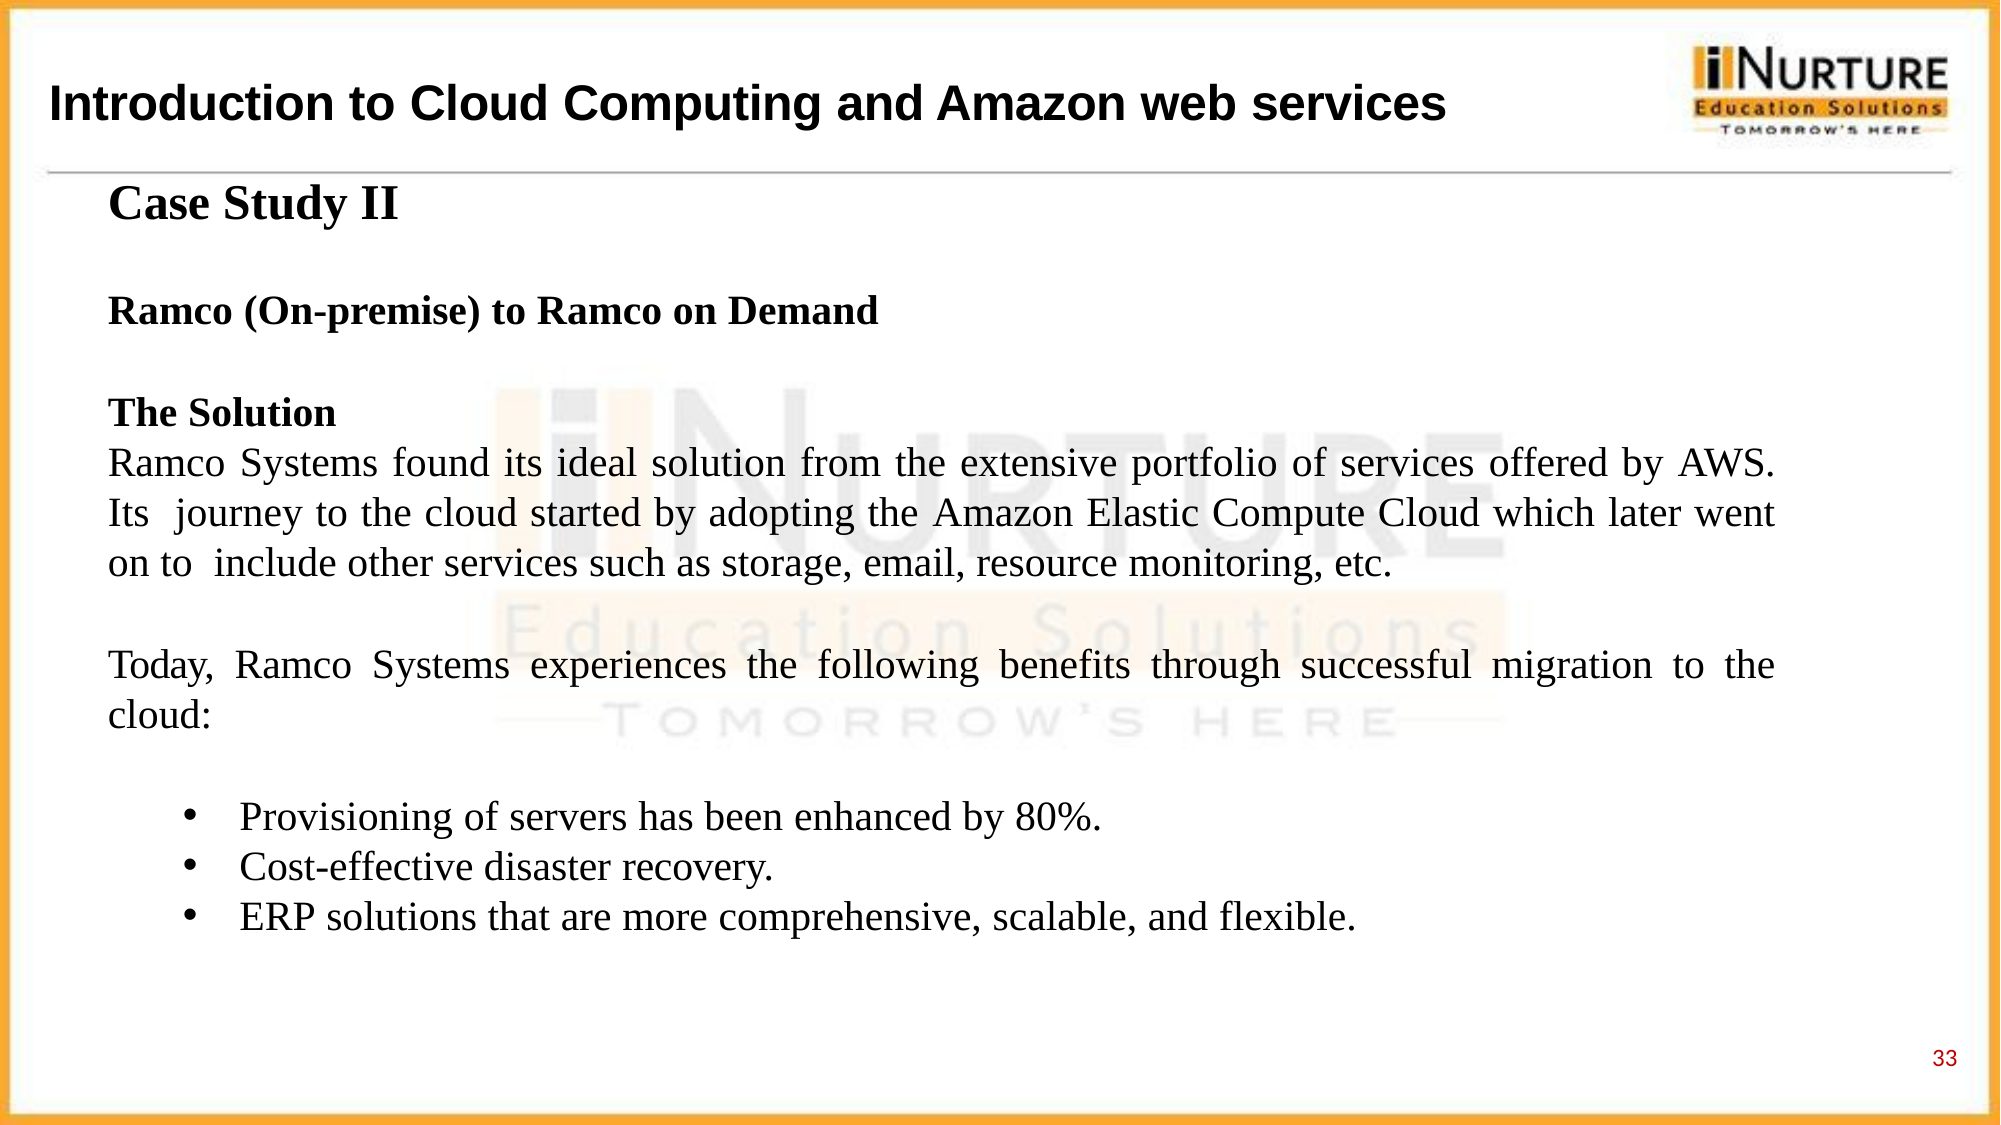

# Introduction to Cloud Computing and Amazon web services
Case Study II

Ramco (On-premise) to Ramco on Demand

The Solution
Ramco Systems found its ideal solution from the extensive portfolio of services offered by AWS. Its  journey to the cloud started by adopting the Amazon Elastic Compute Cloud which later went on to  include other services such as storage, email, resource monitoring, etc.

Today, Ramco Systems experiences the following benefits through successful migration to the cloud:

Provisioning of servers has been enhanced by 80%.
Cost-effective disaster recovery.
ERP solutions that are more comprehensive, scalable, and flexible.
33